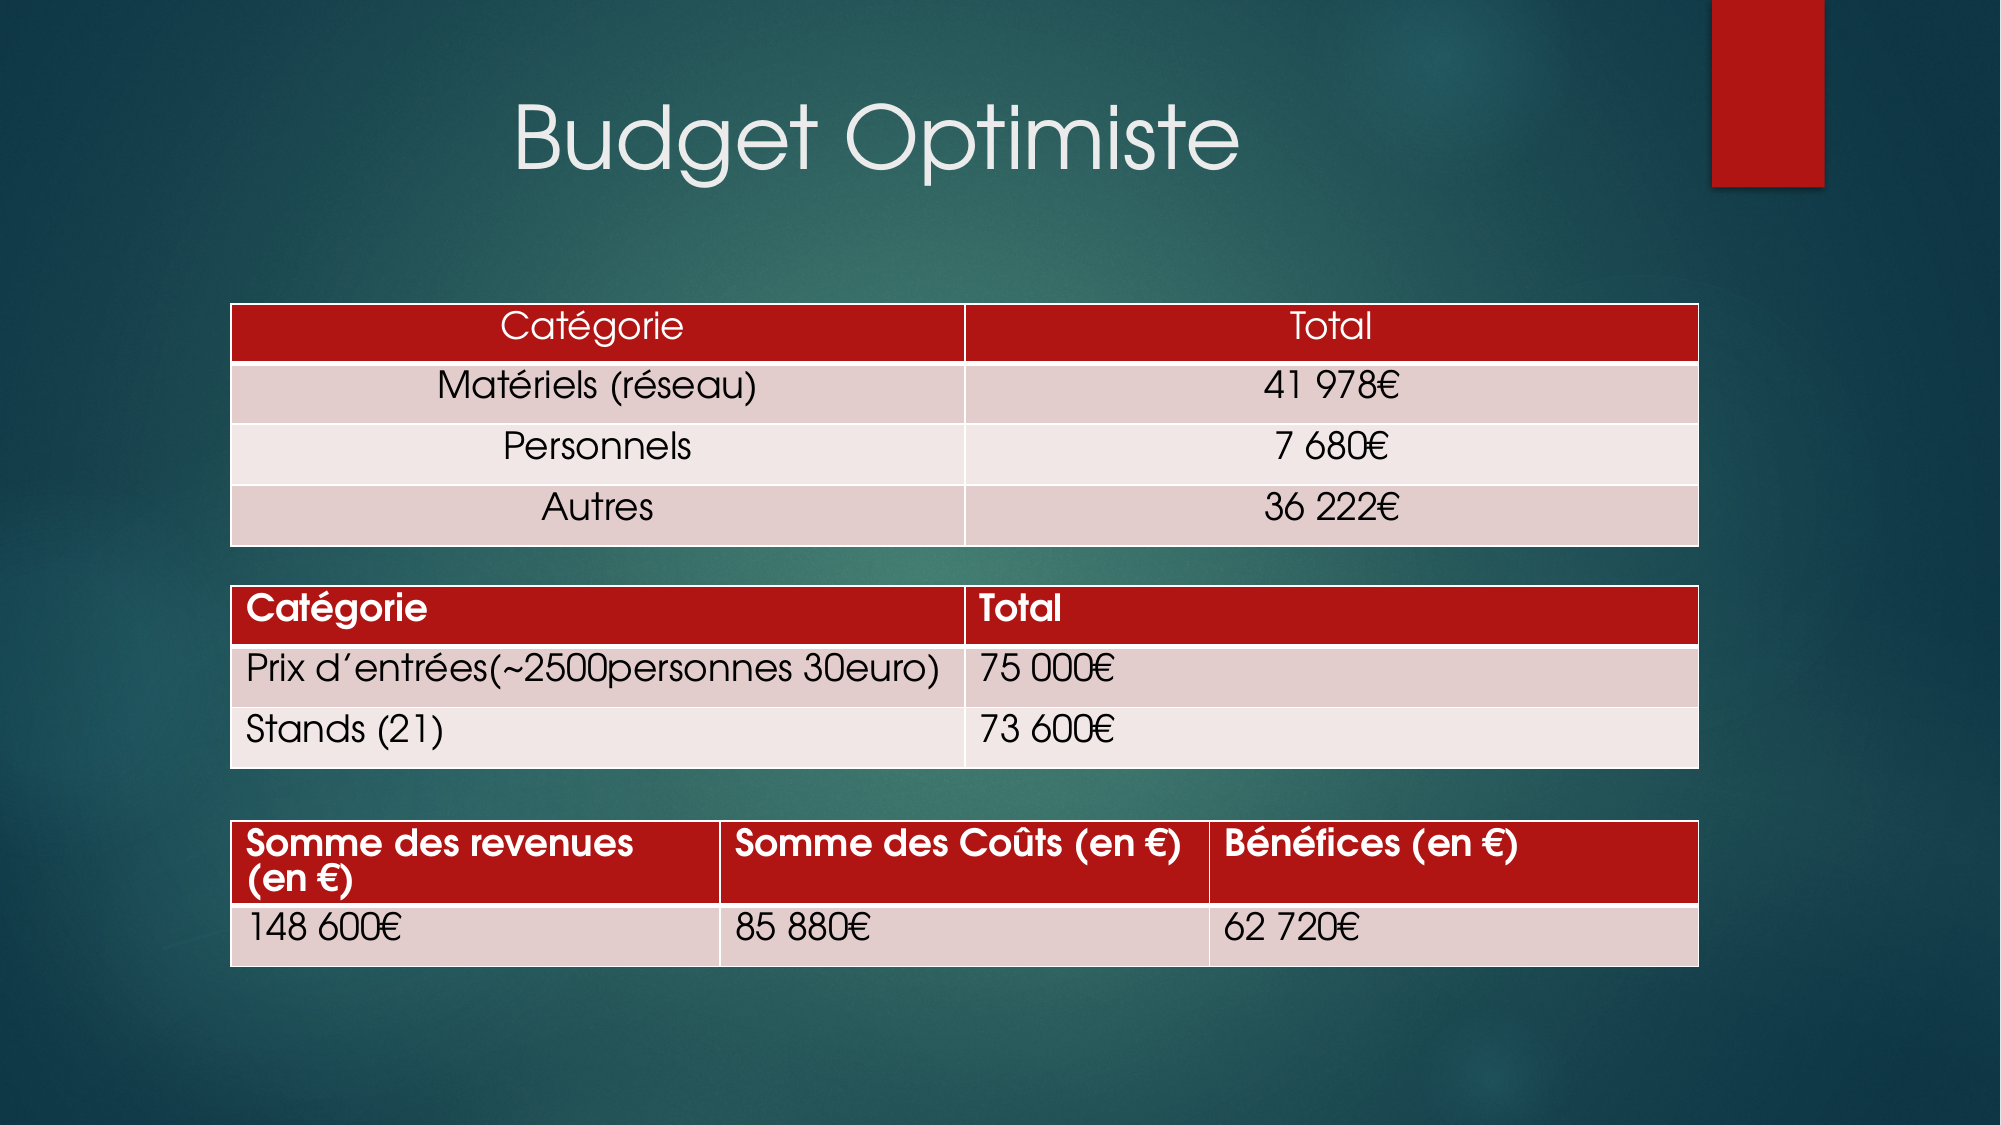

# Budget Optimiste
| Catégorie | Total |
| --- | --- |
| Matériels (réseau) | 41 978€ |
| Personnels | 7 680€ |
| Autres | 36 222€ |
| Catégorie | Total |
| --- | --- |
| Prix d’entrées(~2500personnes 30euro) | 75 000€ |
| Stands (21) | 73 600€ |
| Somme des revenues (en €) | Somme des Coûts (en €) | Bénéfices (en €) |
| --- | --- | --- |
| 148 600€ | 85 880€ | 62 720€ |